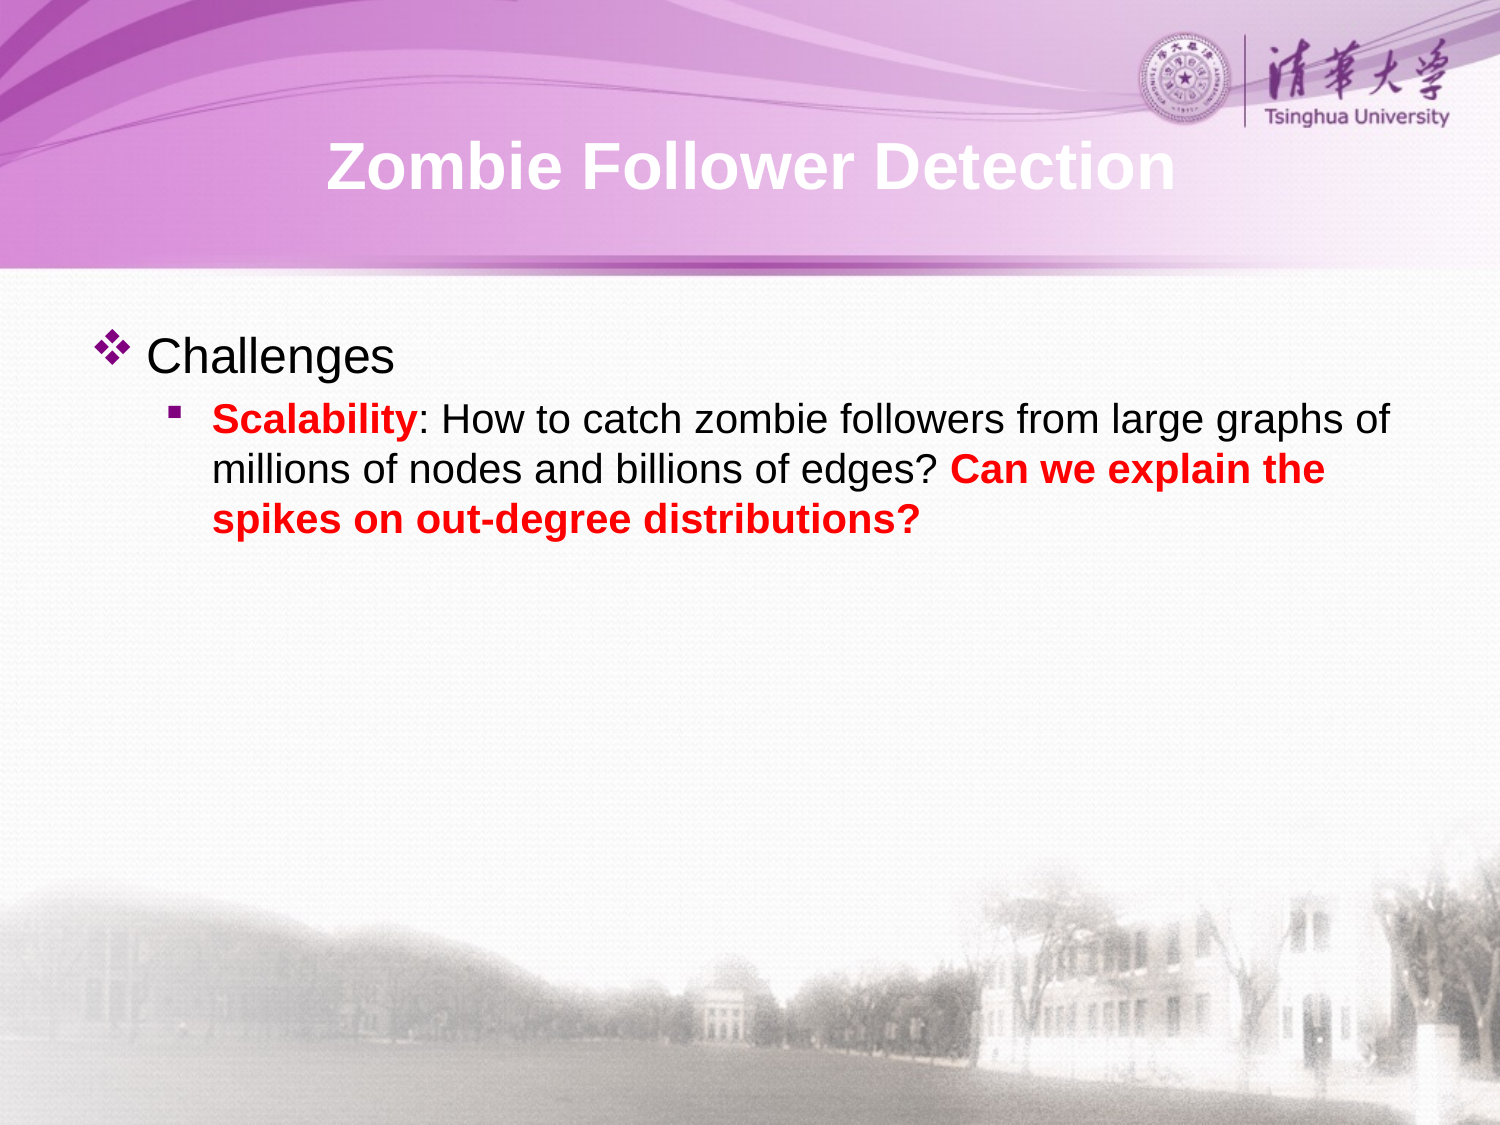

# Zombie Follower Detection
Challenges
Scalability: How to catch zombie followers from large graphs of millions of nodes and billions of edges? Can we explain the spikes on out-degree distributions?